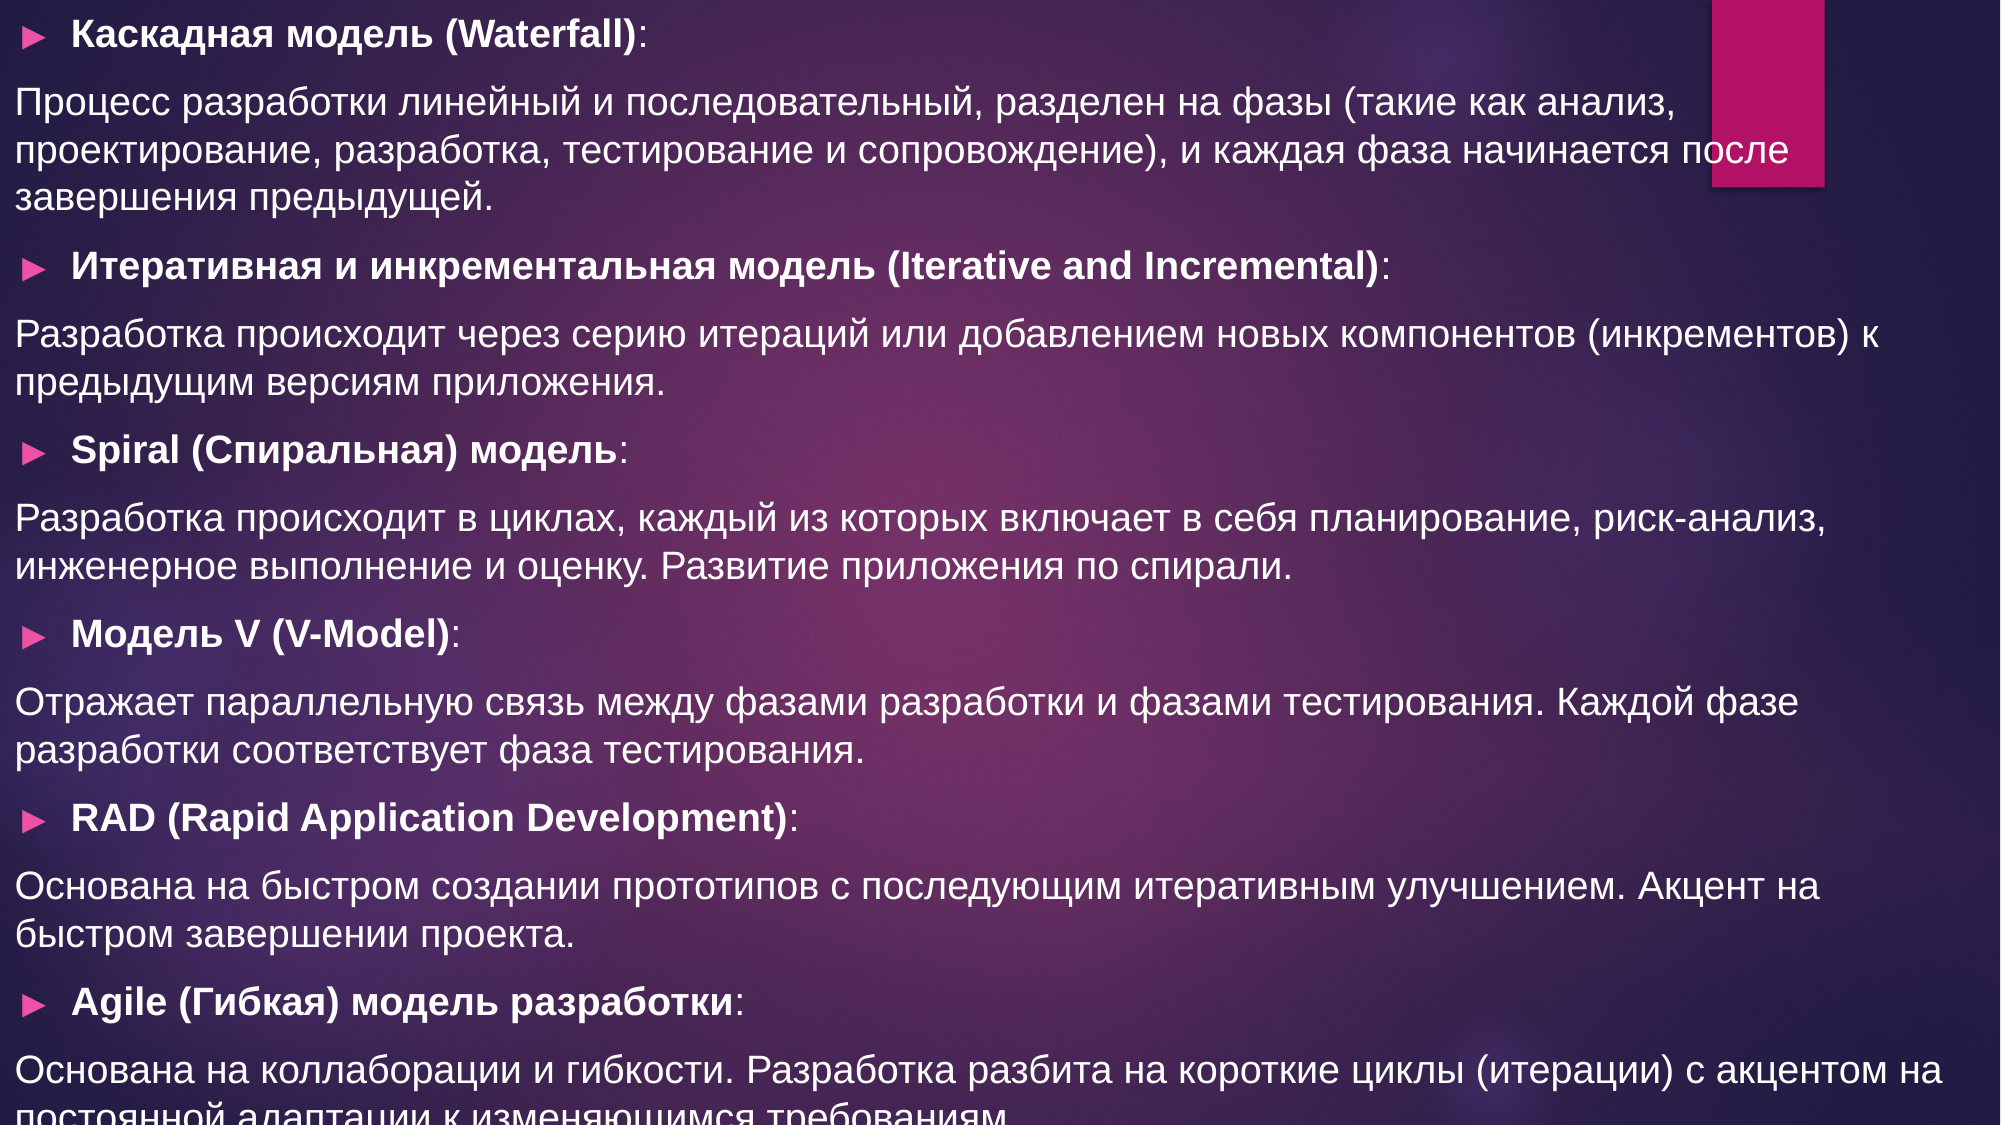

Каскадная модель (Waterfall):
Процесс разработки линейный и последовательный, разделен на фазы (такие как анализ, проектирование, разработка, тестирование и сопровождение), и каждая фаза начинается после завершения предыдущей.
Итеративная и инкрементальная модель (Iterative and Incremental):
Разработка происходит через серию итераций или добавлением новых компонентов (инкрементов) к предыдущим версиям приложения.
Spiral (Спиральная) модель:
Разработка происходит в циклах, каждый из которых включает в себя планирование, риск-анализ, инженерное выполнение и оценку. Развитие приложения по спирали.
Модель V (V-Model):
Отражает параллельную связь между фазами разработки и фазами тестирования. Каждой фазе разработки соответствует фаза тестирования.
RAD (Rapid Application Development):
Основана на быстром создании прототипов с последующим итеративным улучшением. Акцент на быстром завершении проекта.
Agile (Гибкая) модель разработки:
Основана на коллаборации и гибкости. Разработка разбита на короткие циклы (итерации) с акцентом на постоянной адаптации к изменяющимся требованиям.